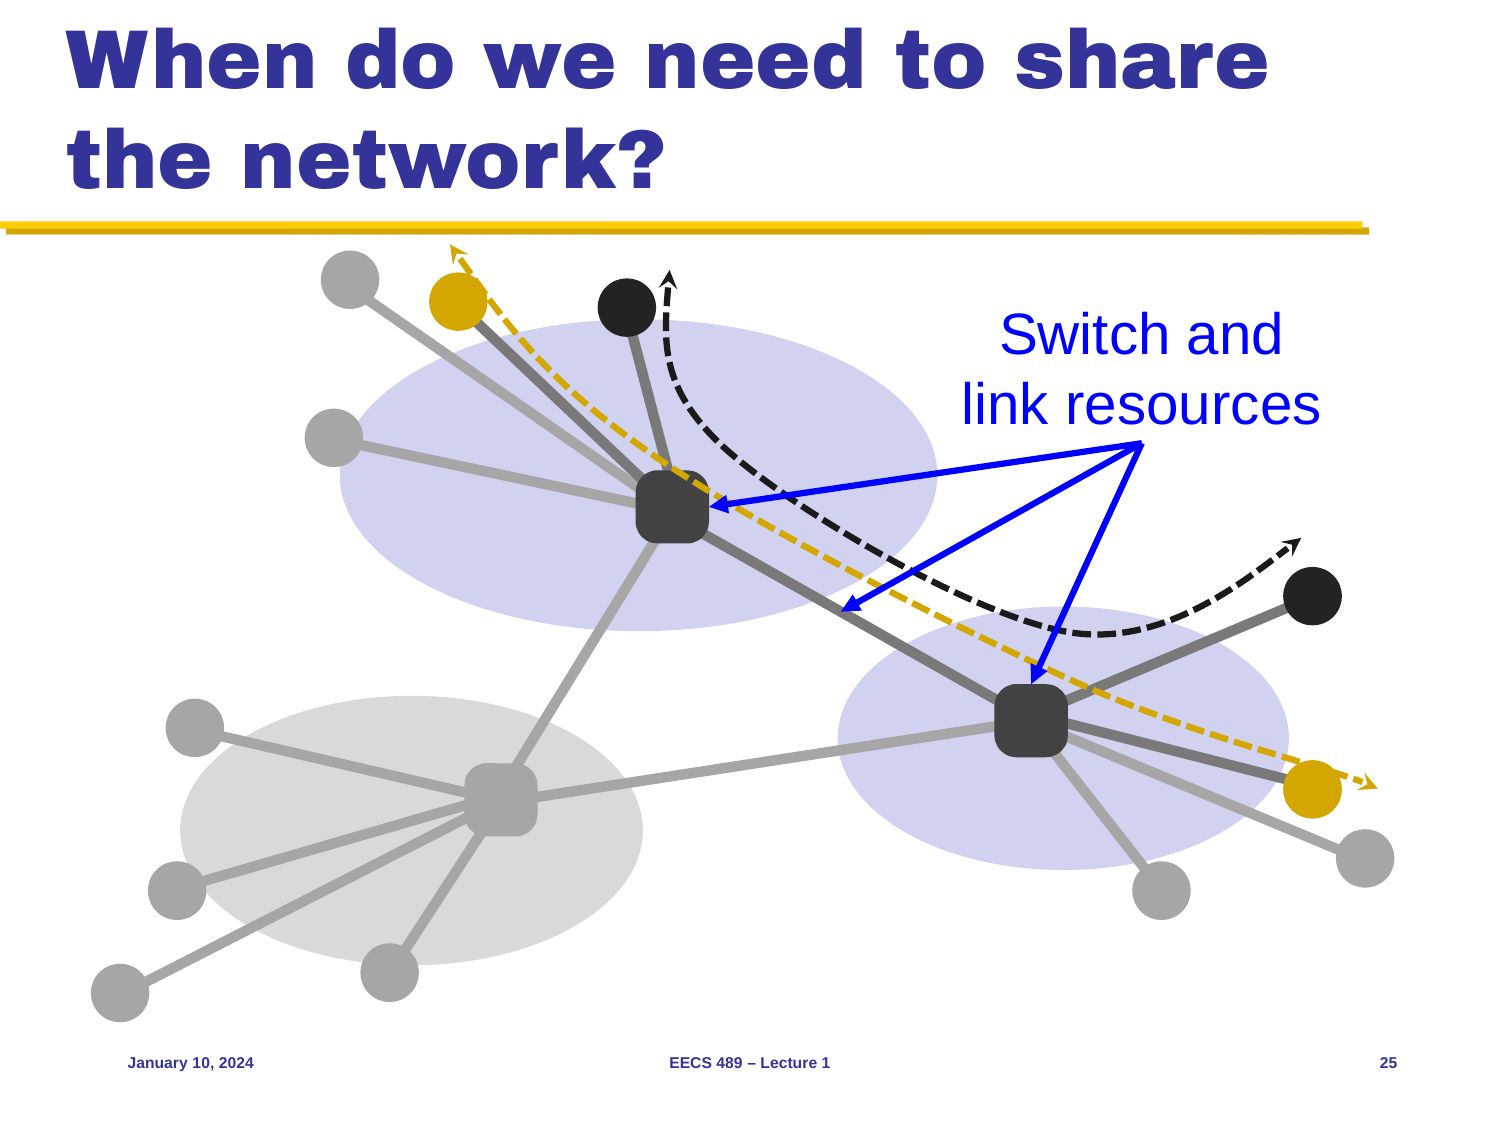

# When do we need to share the network?

Switch and link resources

January 10, 2024
EECS 489 – Lecture 1
25